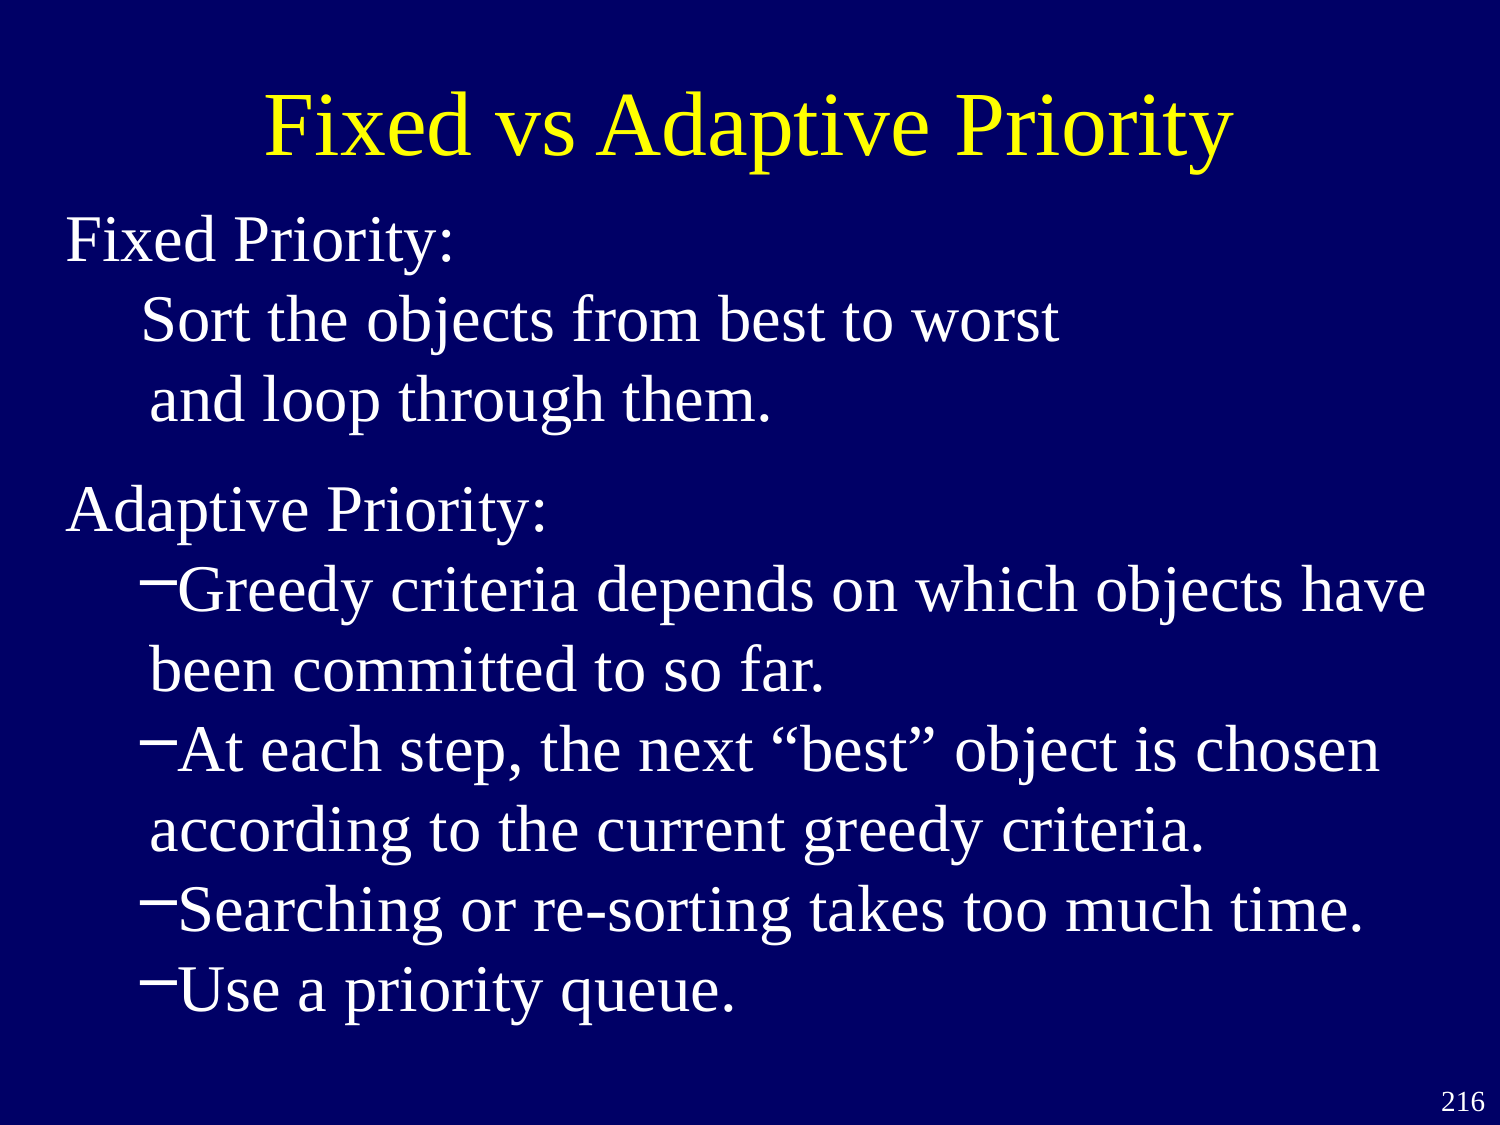

# Fixed vs Adaptive Priority
Fixed Priority:
Sort the objects from best to worst
and loop through them.

Adaptive Priority:
Greedy criteria depends on which objects have been committed to so far.
At each step, the next “best” object is chosen according to the current greedy criteria.
Searching or re-sorting takes too much time.
Use a priority queue.